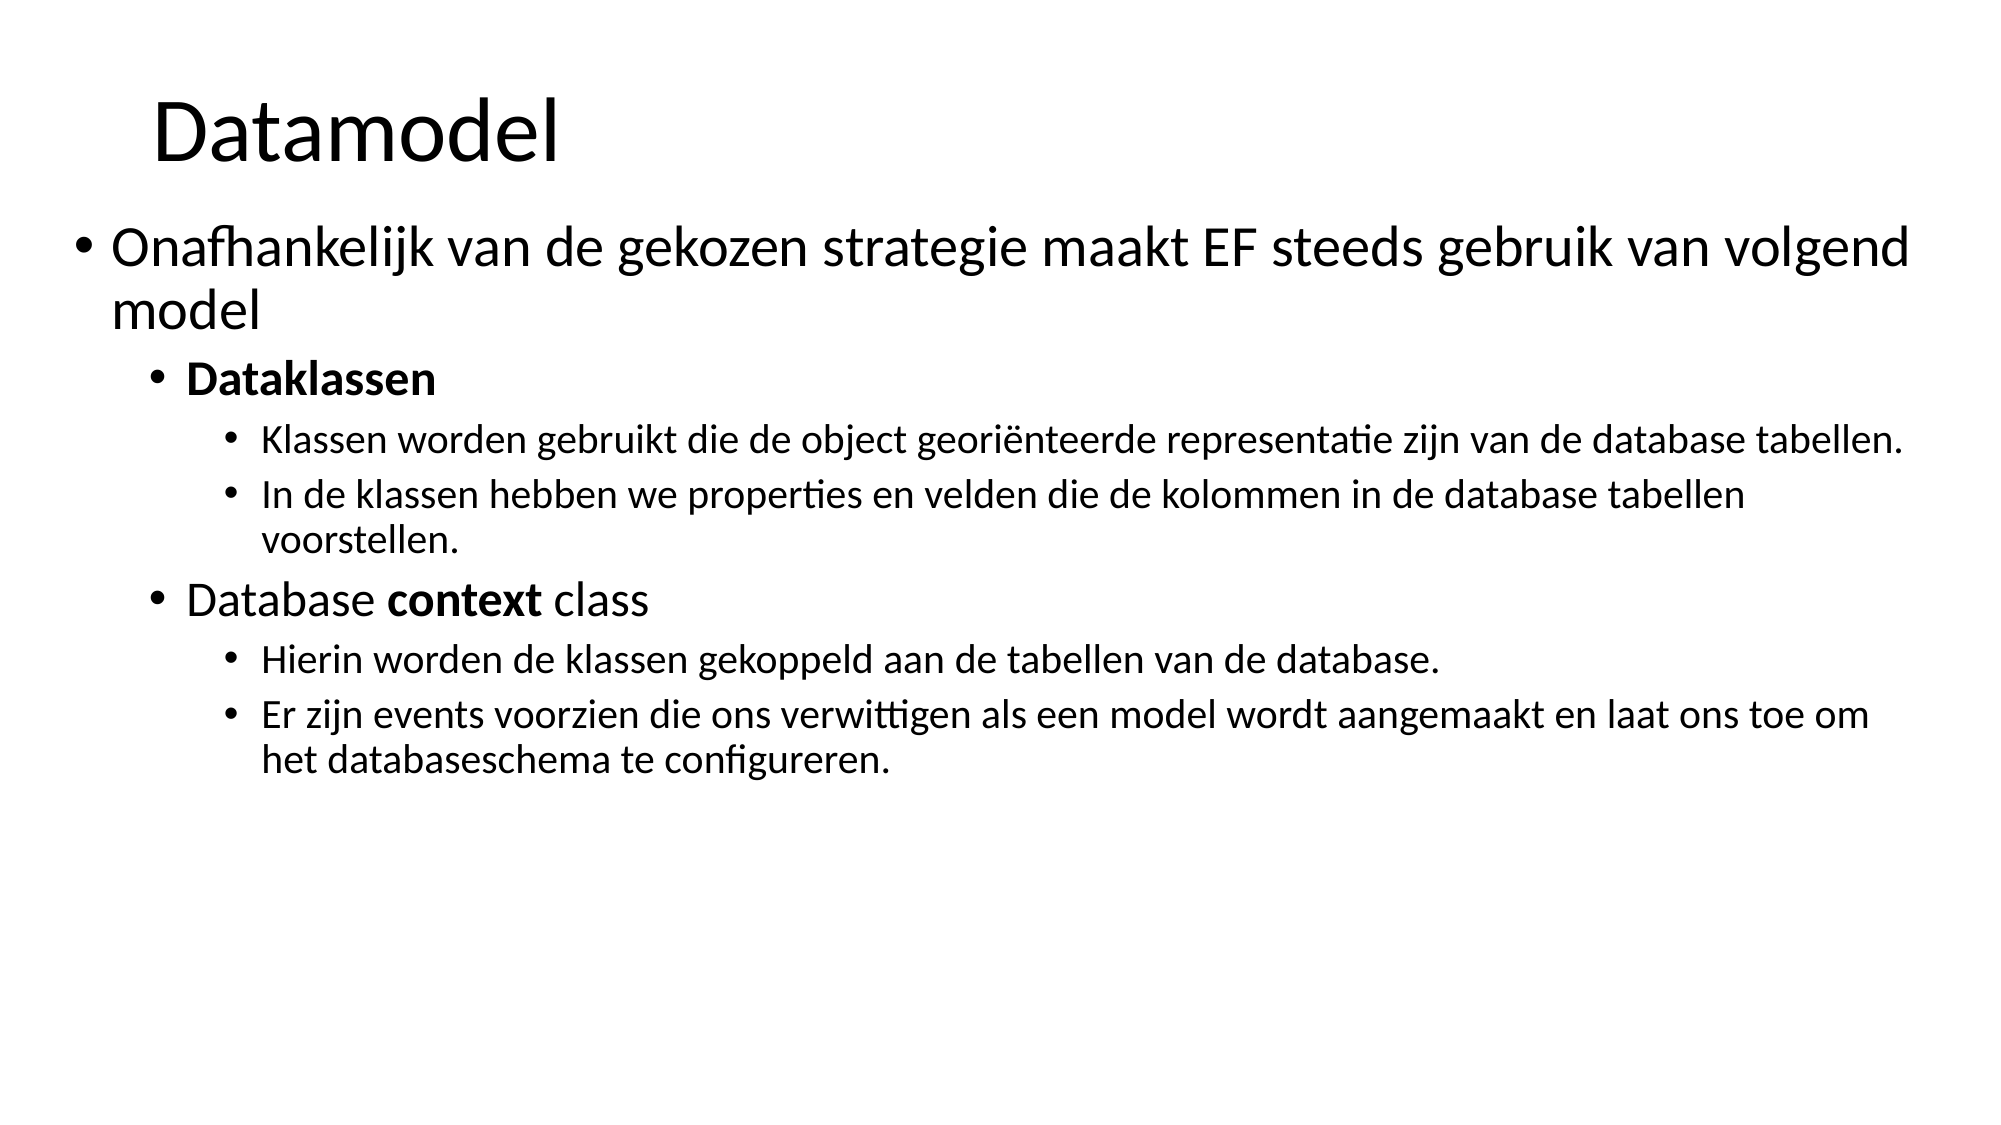

# Datamodel
Onafhankelijk van de gekozen strategie maakt EF steeds gebruik van volgend model
Dataklassen
Klassen worden gebruikt die de object georiënteerde representatie zijn van de database tabellen.
In de klassen hebben we properties en velden die de kolommen in de database tabellen voorstellen.
Database context class
Hierin worden de klassen gekoppeld aan de tabellen van de database.
Er zijn events voorzien die ons verwittigen als een model wordt aangemaakt en laat ons toe om het databaseschema te configureren.